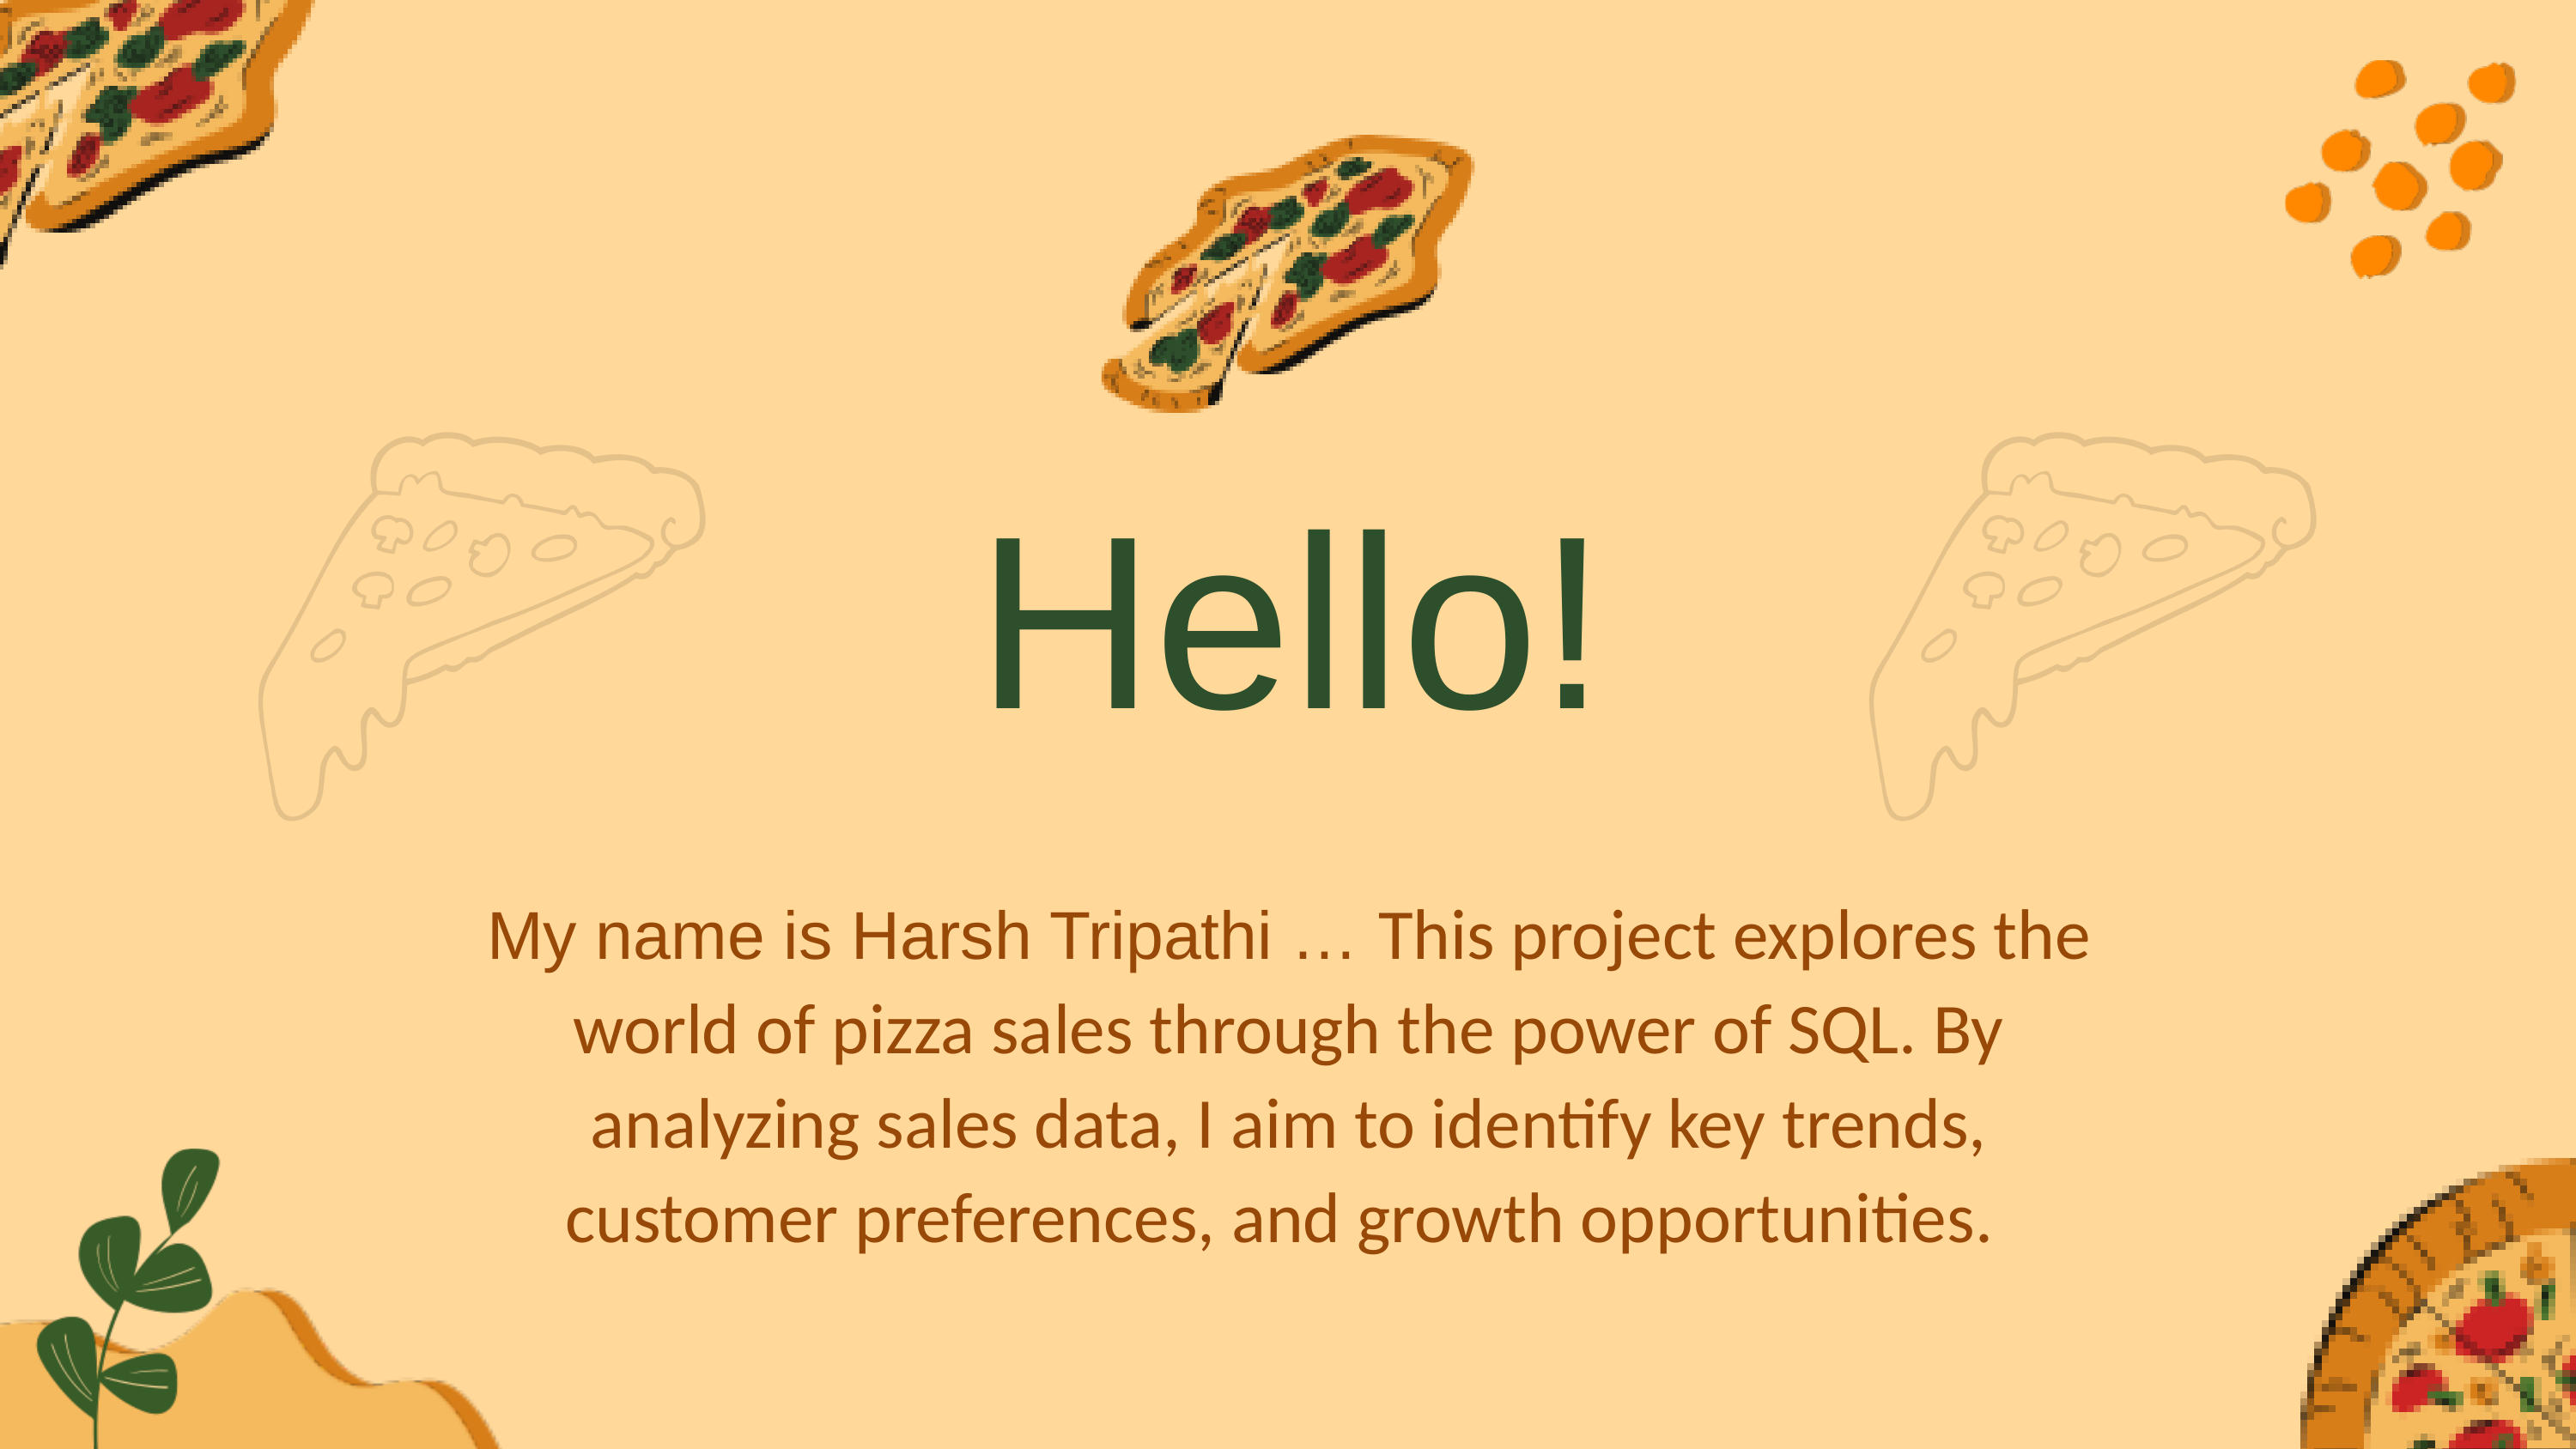

Hello!
My name is Harsh Tripathi … This project explores the world of pizza sales through the power of SQL. By analyzing sales data, I aim to identify key trends, customer preferences, and growth opportunities.